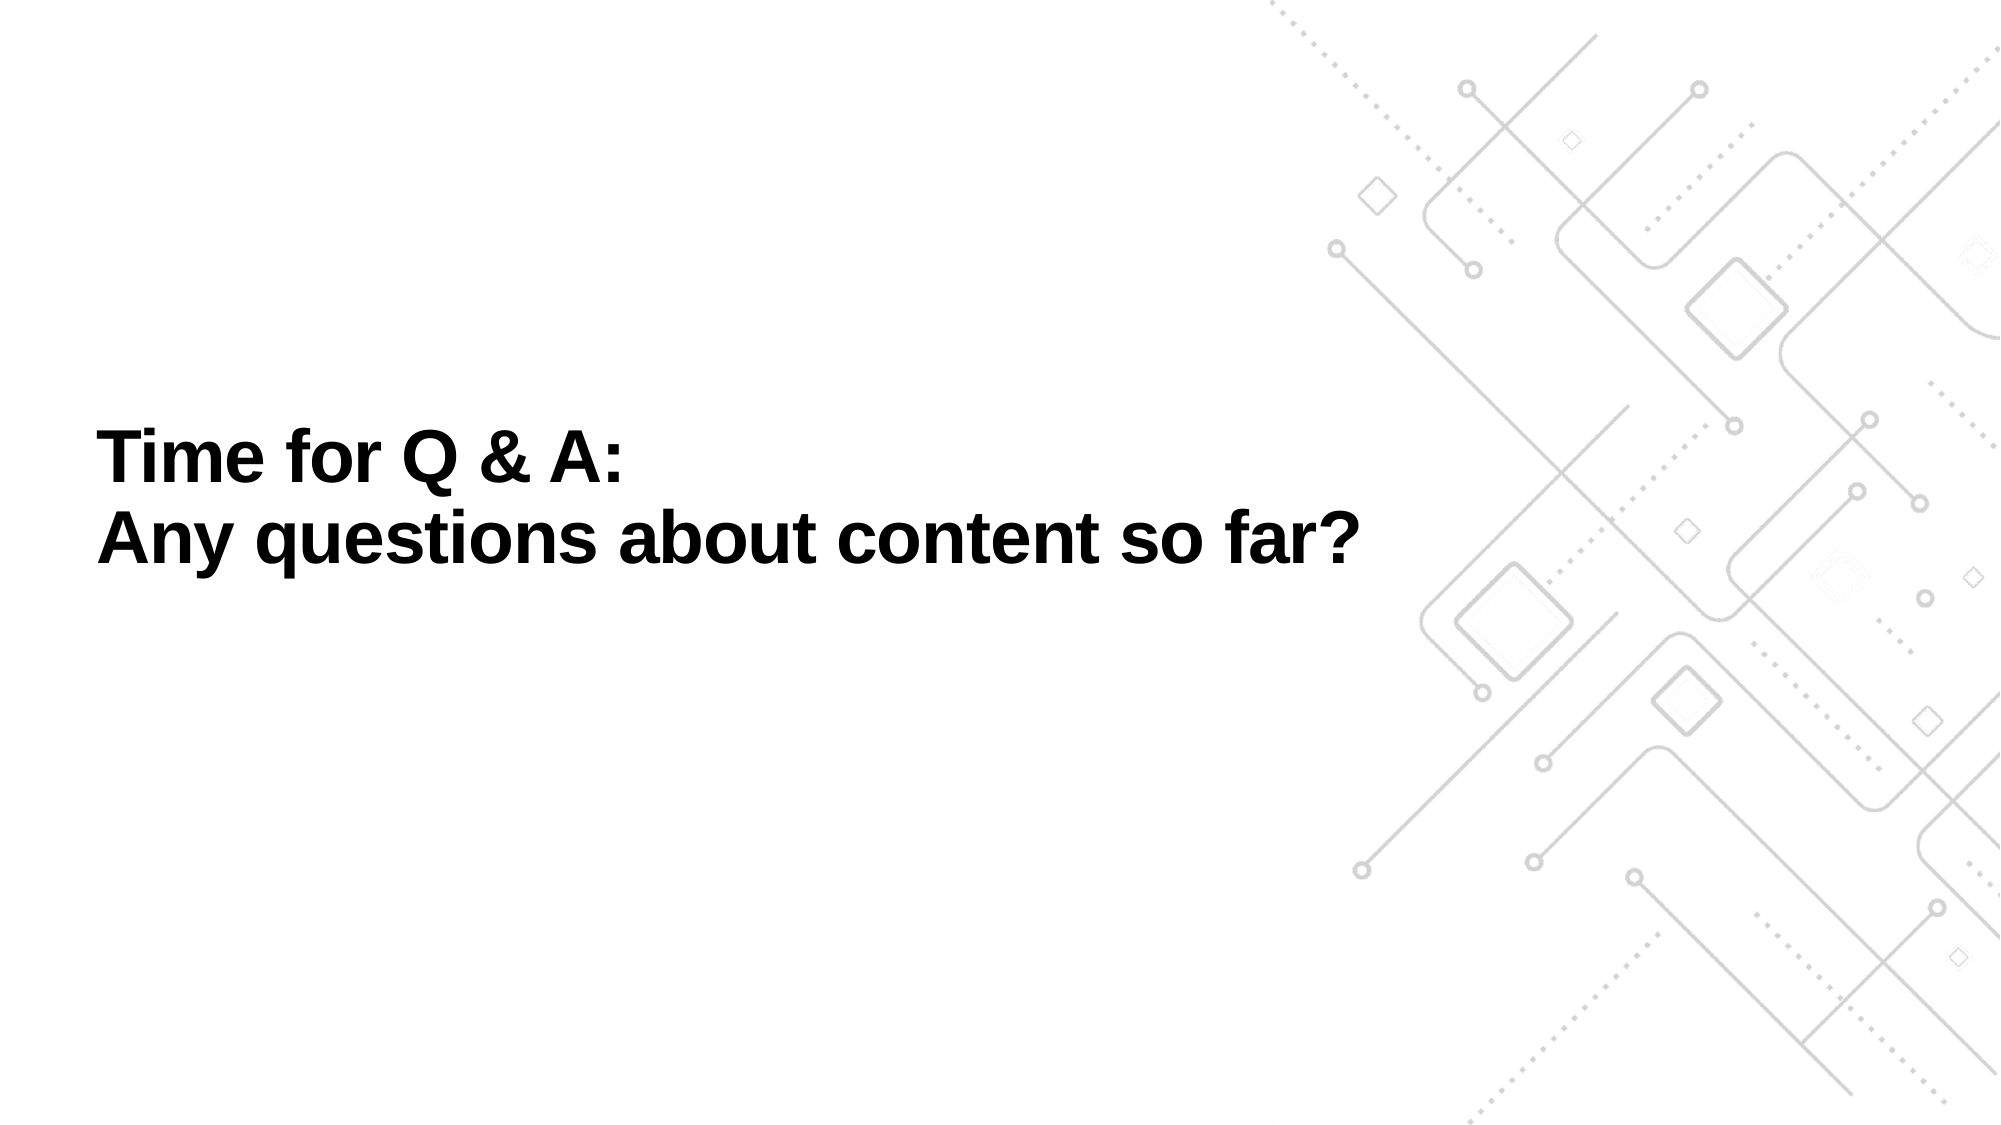

# Time for Q & A: Any questions about content so far?